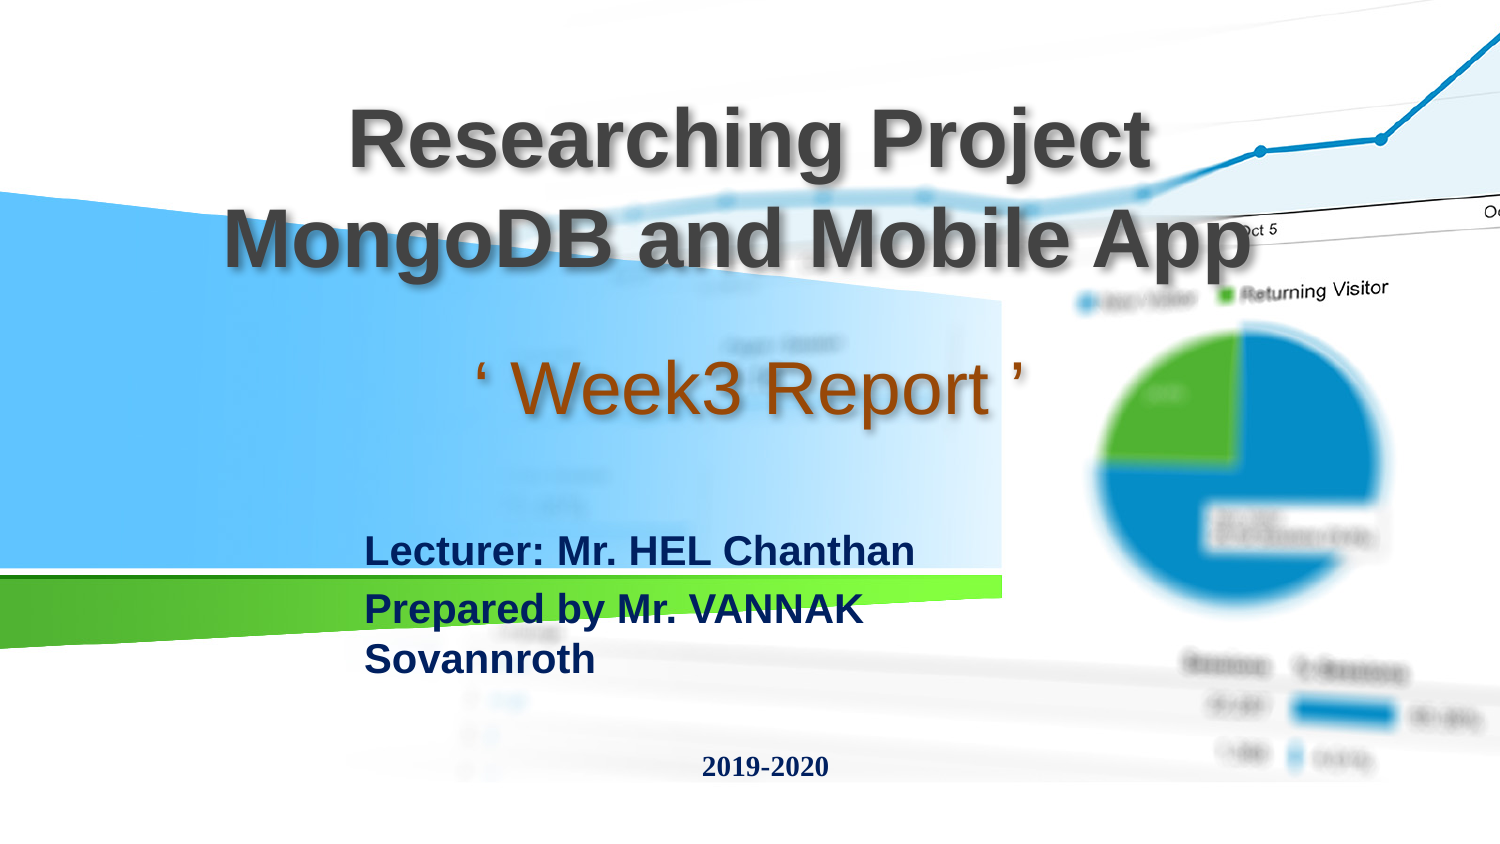

# Researching Project MongoDB and Mobile App
‘ Week3 Report ’
Lecturer: Mr. HEL Chanthan
Prepared by Mr. VANNAK Sovannroth
2019-2020